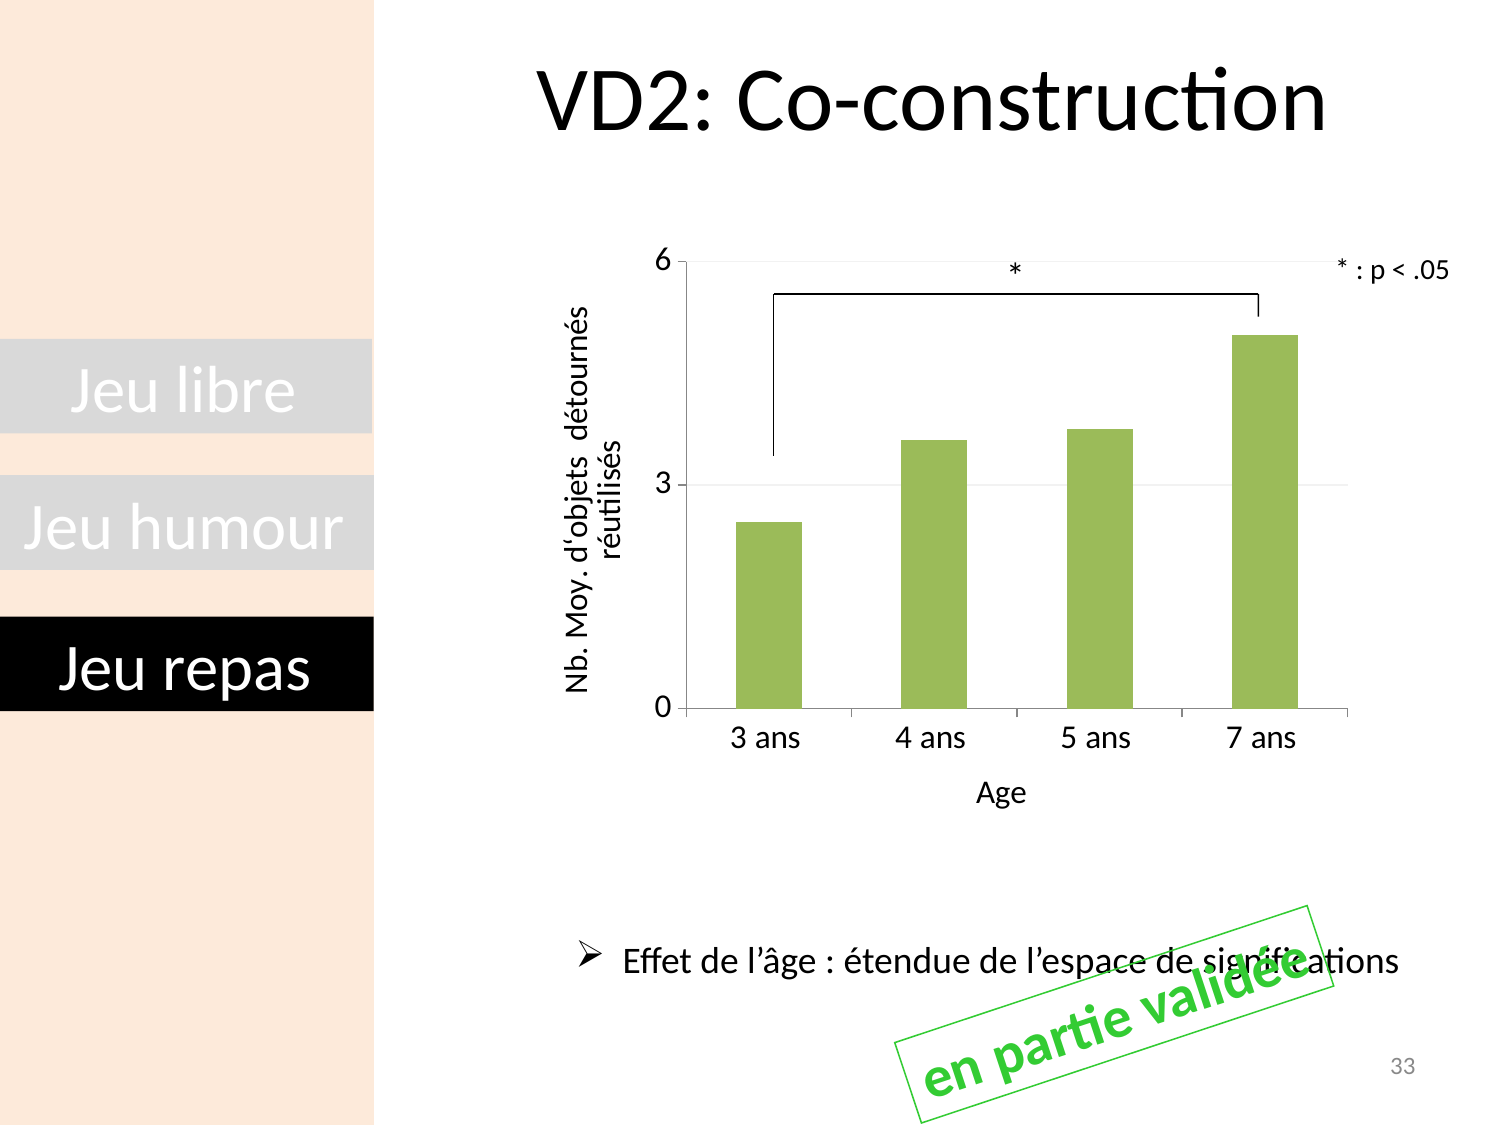

# VD2: Co-construction

### Chart

| Category | Colonne1 |
|---|---|
| 3 ans  | 2.5 |
| 4 ans  | 3.61 |
| 5 ans  | 3.76 |
| 7 ans  | 5.01 |
* : p < .05
*
Jeu libre
Jeu humour
Jeu repas
Effet de l’âge : étendue de l’espace de significations
en partie validée
33